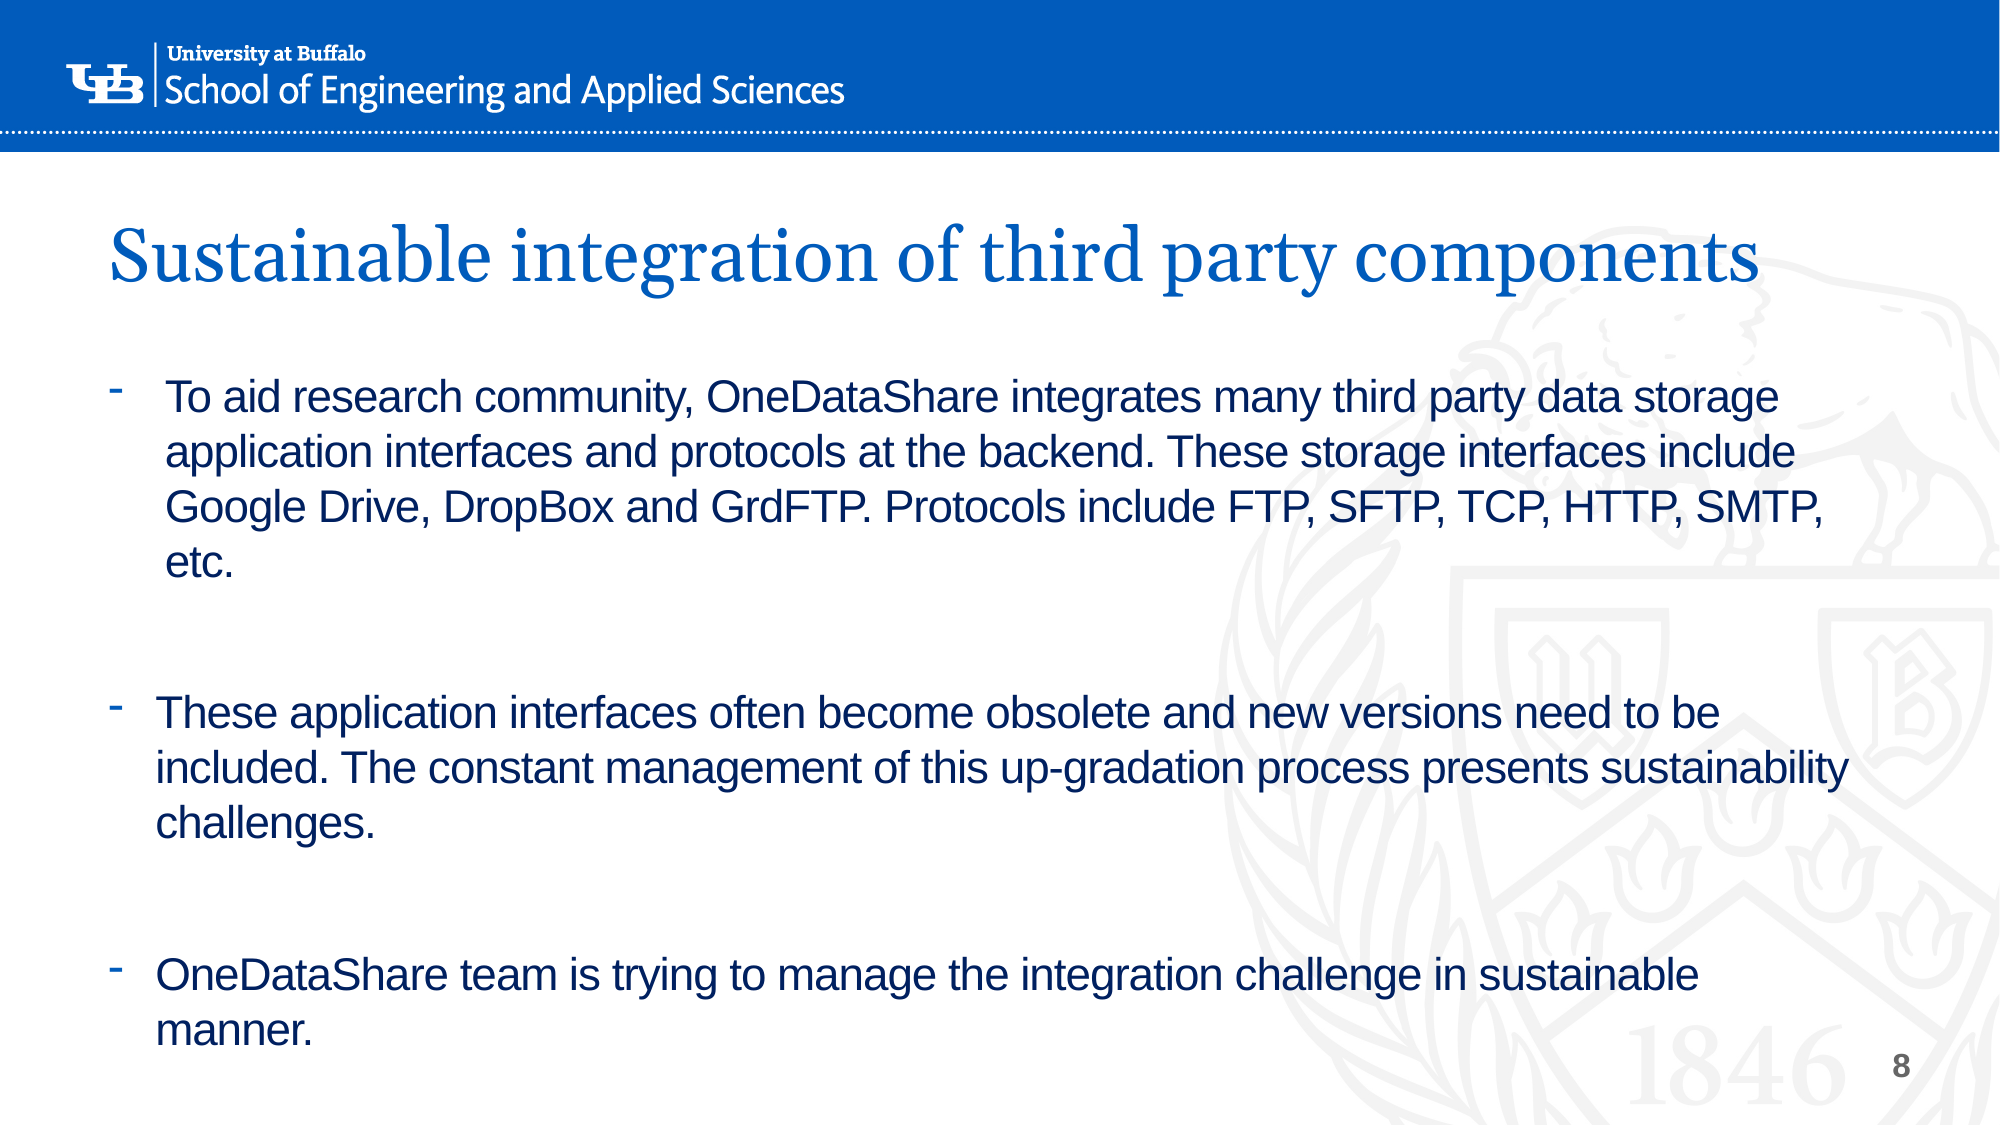

# Sustainable integration of third party components
To aid research community, OneDataShare integrates many third party data storage application interfaces and protocols at the backend. These storage interfaces include Google Drive, DropBox and GrdFTP. Protocols include FTP, SFTP, TCP, HTTP, SMTP, etc.

These application interfaces often become obsolete and new versions need to be included. The constant management of this up-gradation process presents sustainability challenges.

OneDataShare team is trying to manage the integration challenge in sustainable manner.